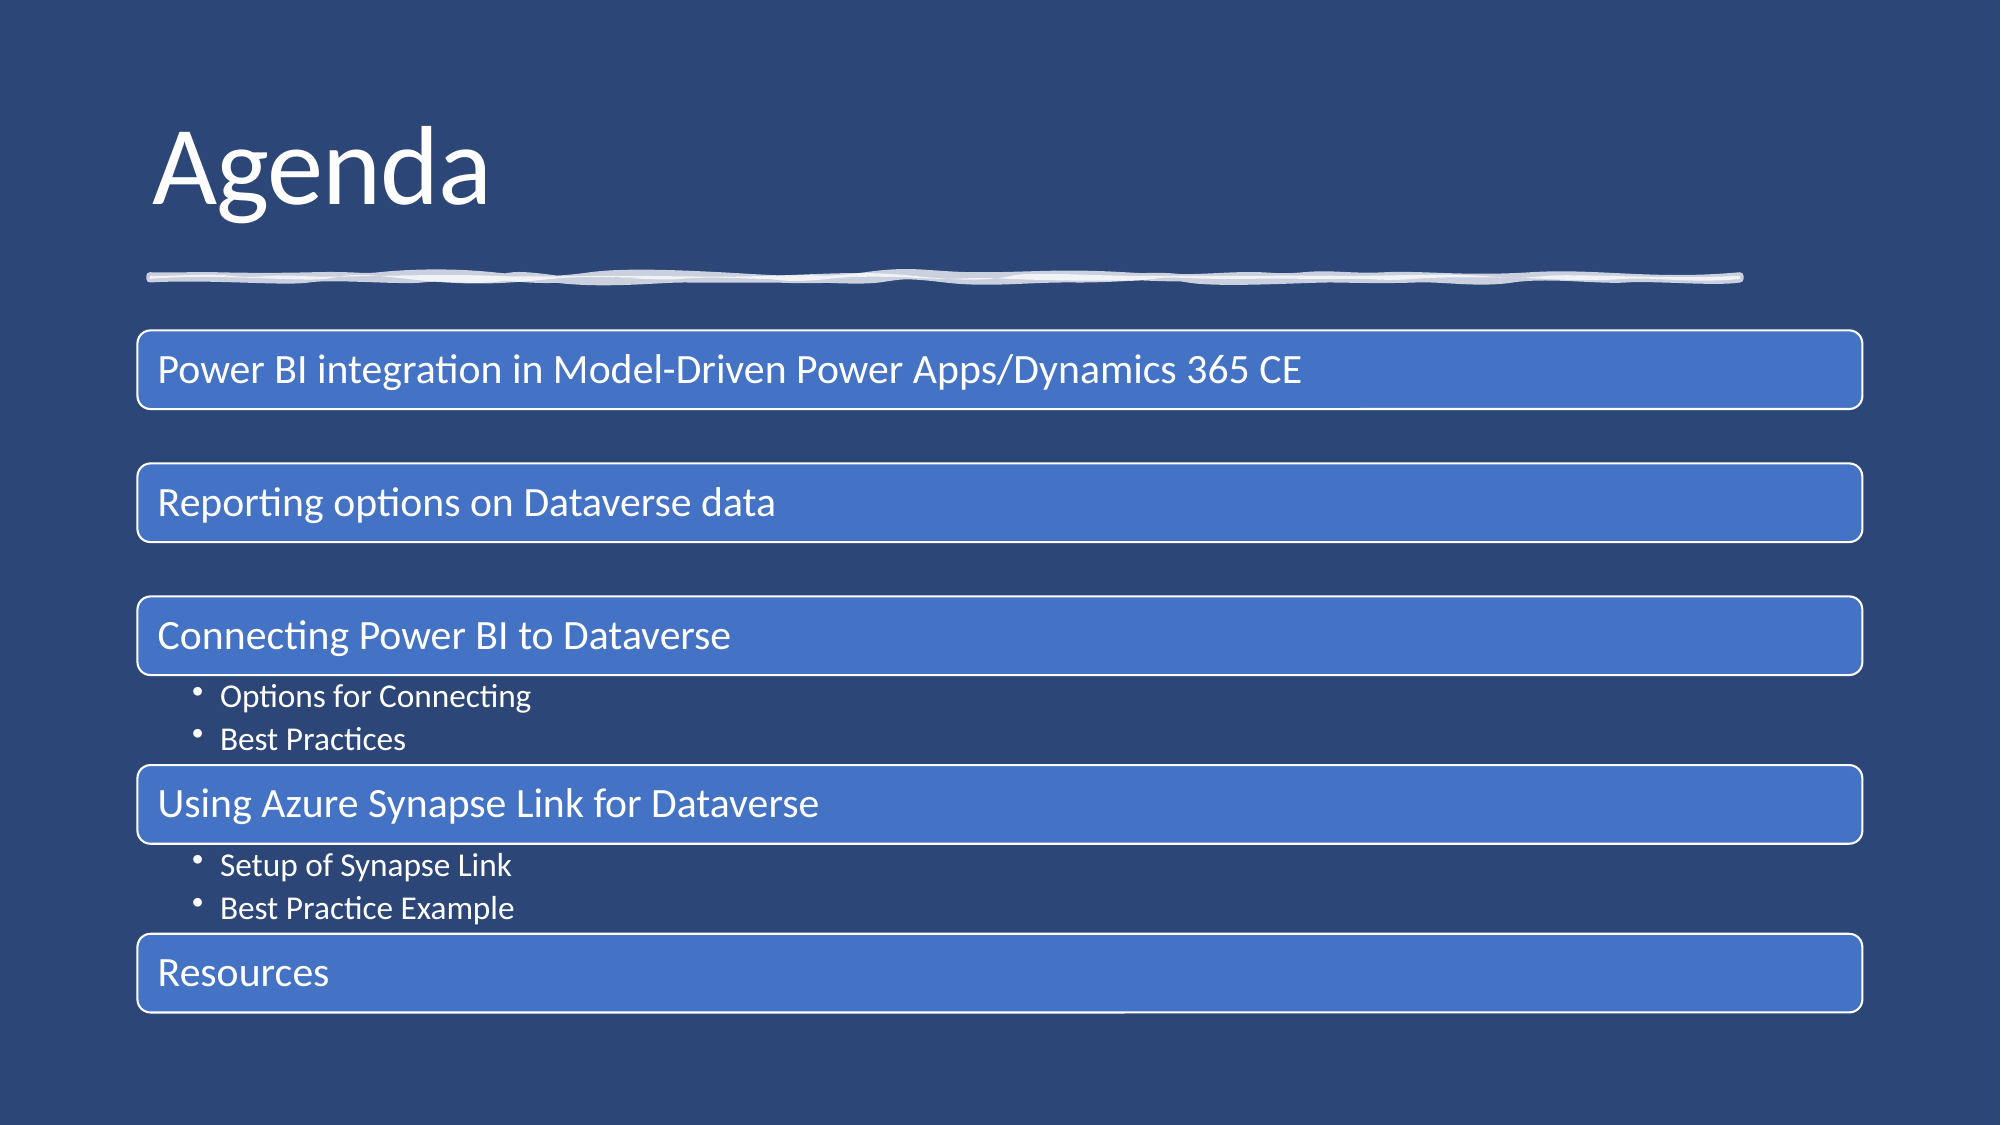

# Agenda

Power BI integration in Model-Driven Power Apps/Dynamics 365 CE

Reporting options on Dataverse data

Connecting Power BI to Dataverse
Options for Connecting
Best Practices
Using Azure Synapse Link for Dataverse
Setup of Synapse Link
Best Practice Example
Resources